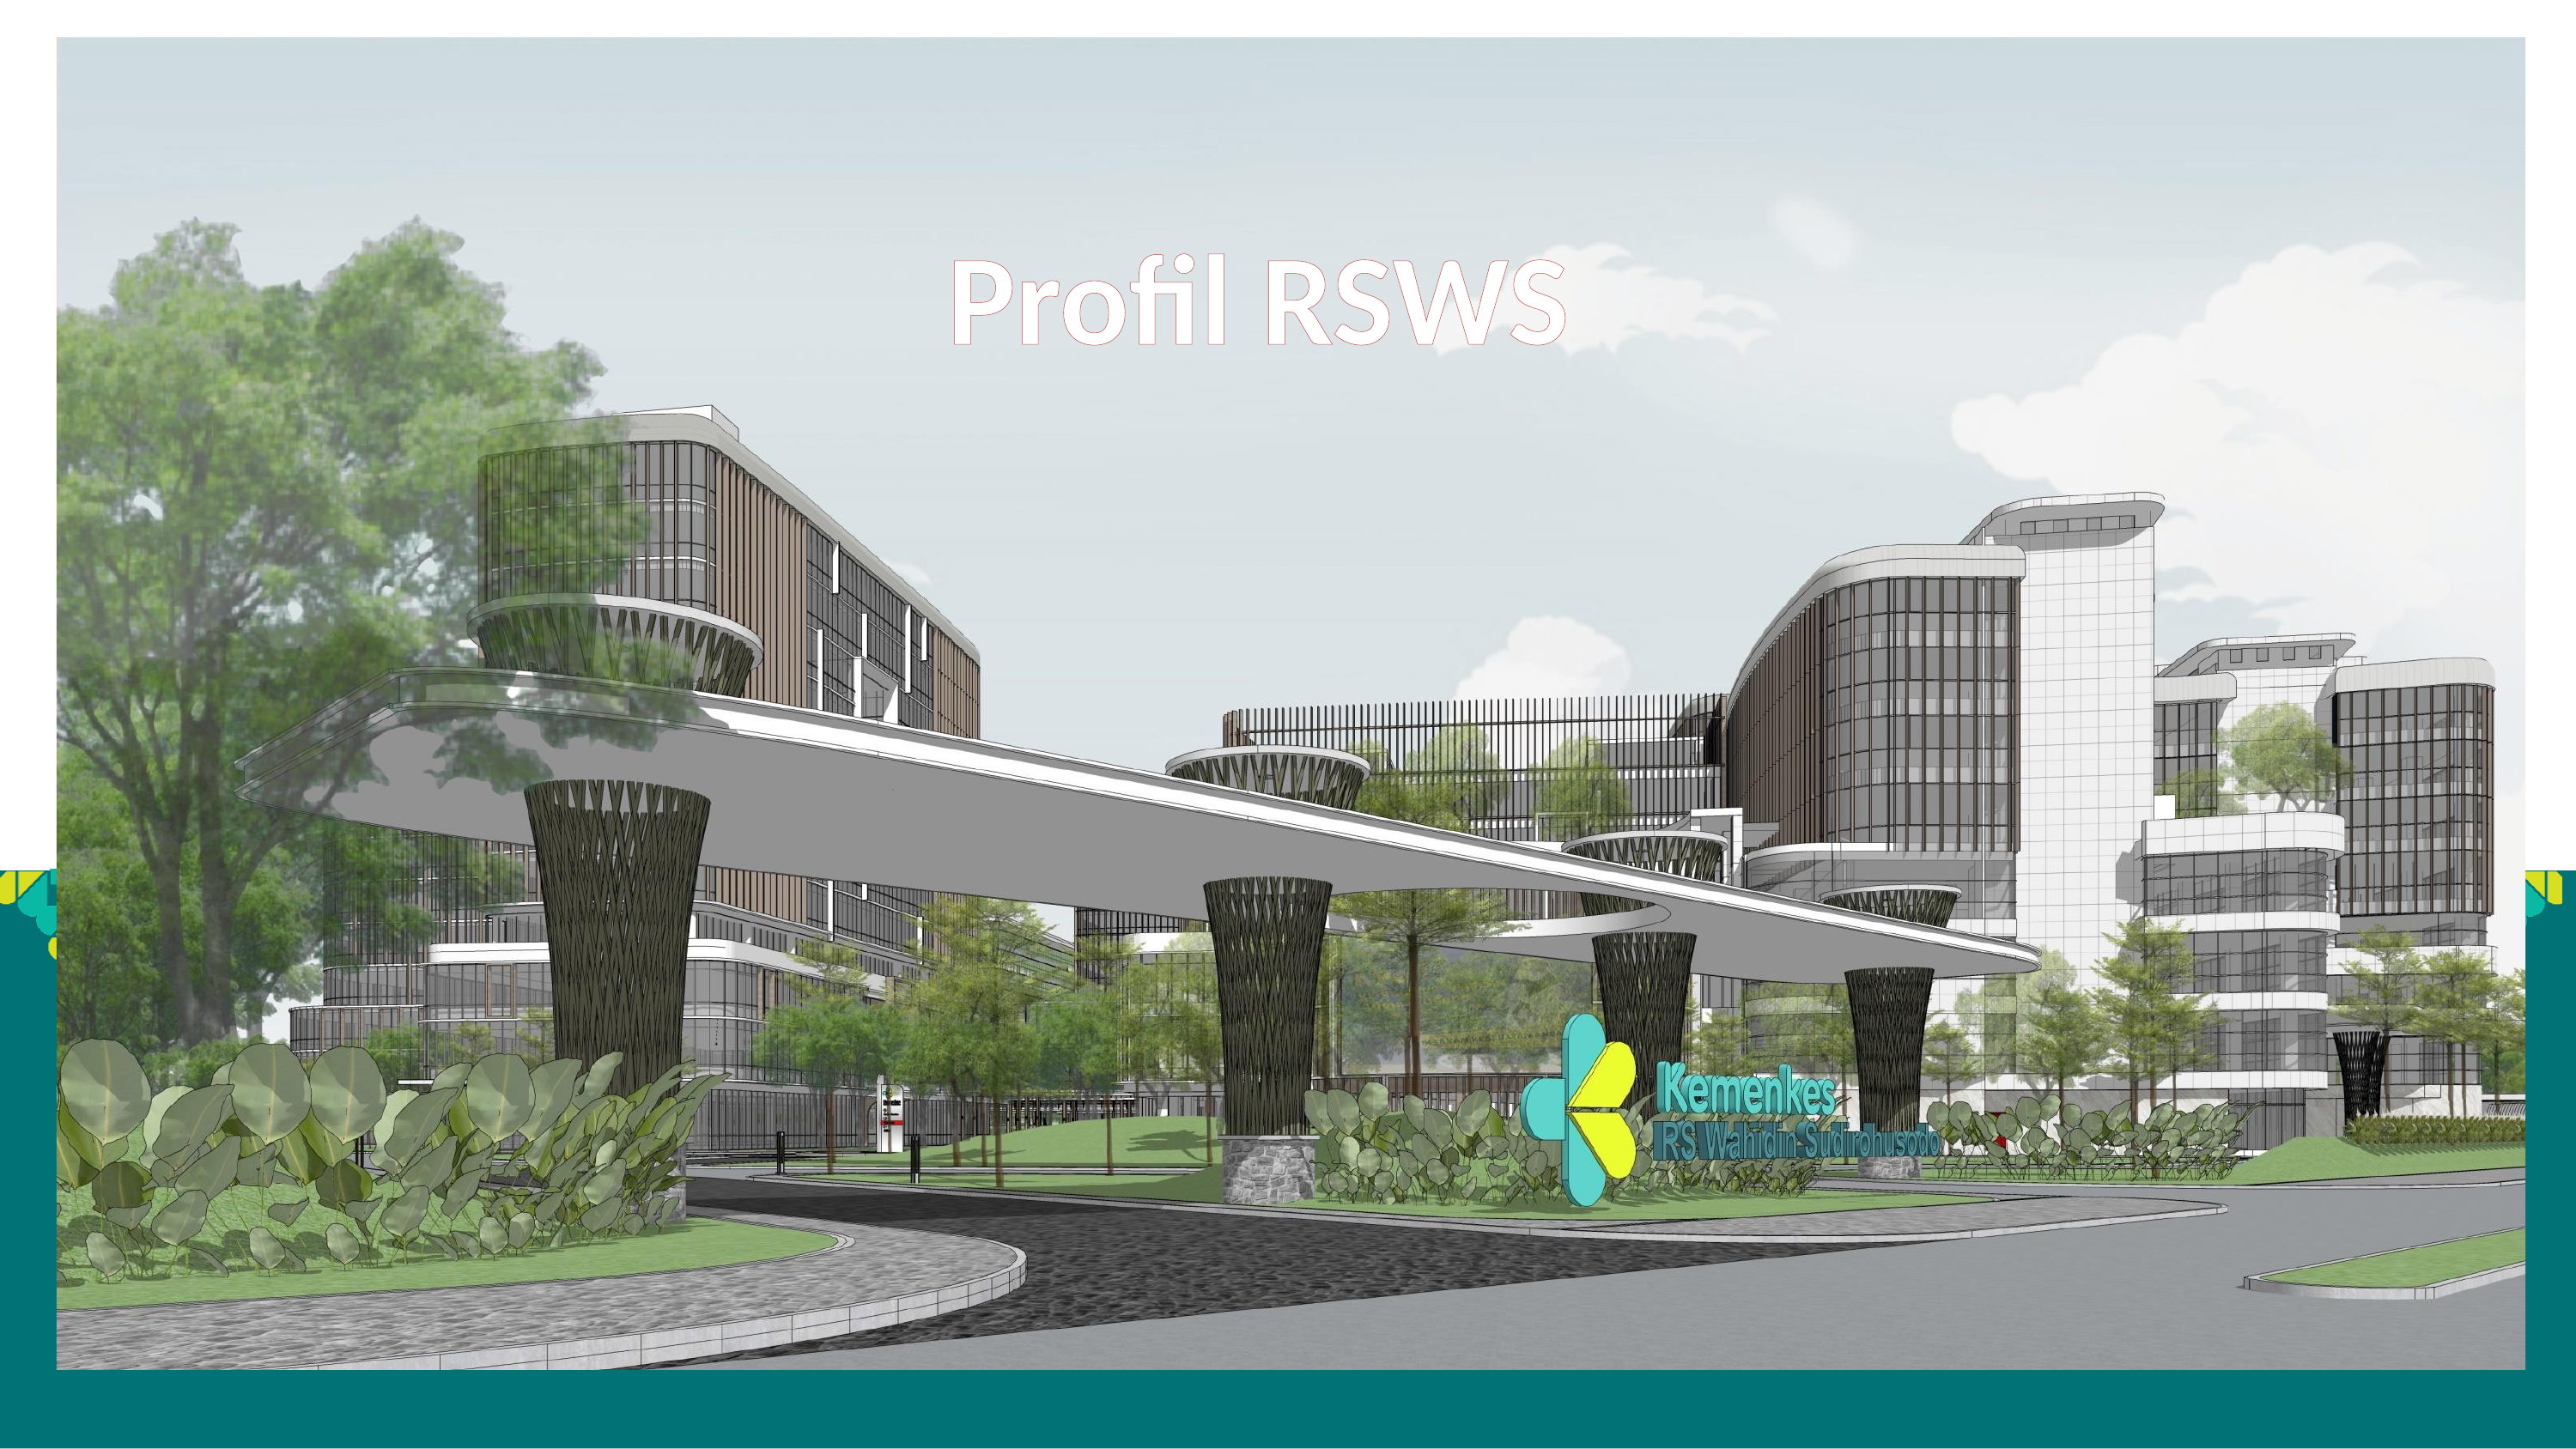

100 31 46 8

75 0 45 0
Profil RSWS
69 0 68 0
74 0 21 0
3 52 100 0
17 11 100 0
20 0 100 0
244 247 194
191 191 191
45 38 39 3
58 50 51 19
192 0 0
199 237 235